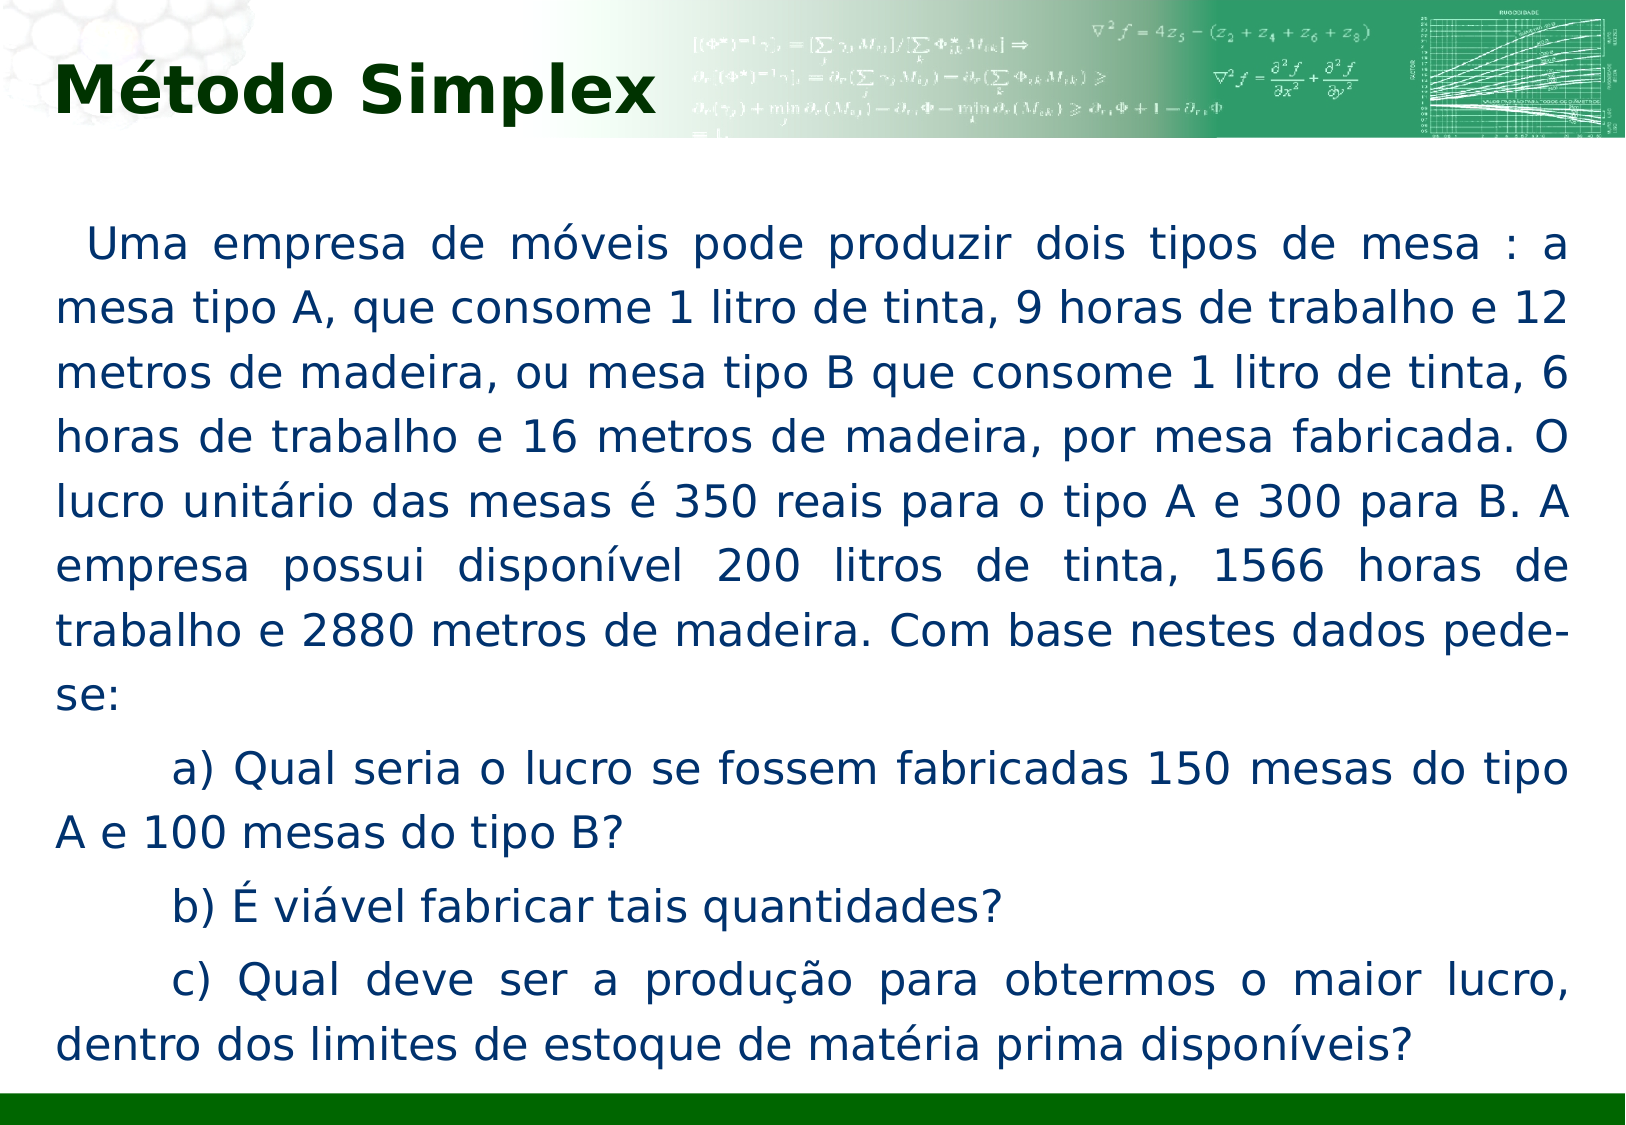

# Método Simplex
Uma empresa de móveis pode produzir dois tipos de mesa : a mesa tipo A, que consome 1 litro de tinta, 9 horas de trabalho e 12 metros de madeira, ou mesa tipo B que consome 1 litro de tinta, 6 horas de trabalho e 16 metros de madeira, por mesa fabricada. O lucro unitário das mesas é 350 reais para o tipo A e 300 para B. A empresa possui disponível 200 litros de tinta, 1566 horas de trabalho e 2880 metros de madeira. Com base nestes dados pede-se:
	a) Qual seria o lucro se fossem fabricadas 150 mesas do tipo A e 100 mesas do tipo B?
	b) É viável fabricar tais quantidades?
	c) Qual deve ser a produção para obtermos o maior lucro, dentro dos limites de estoque de matéria prima disponíveis?